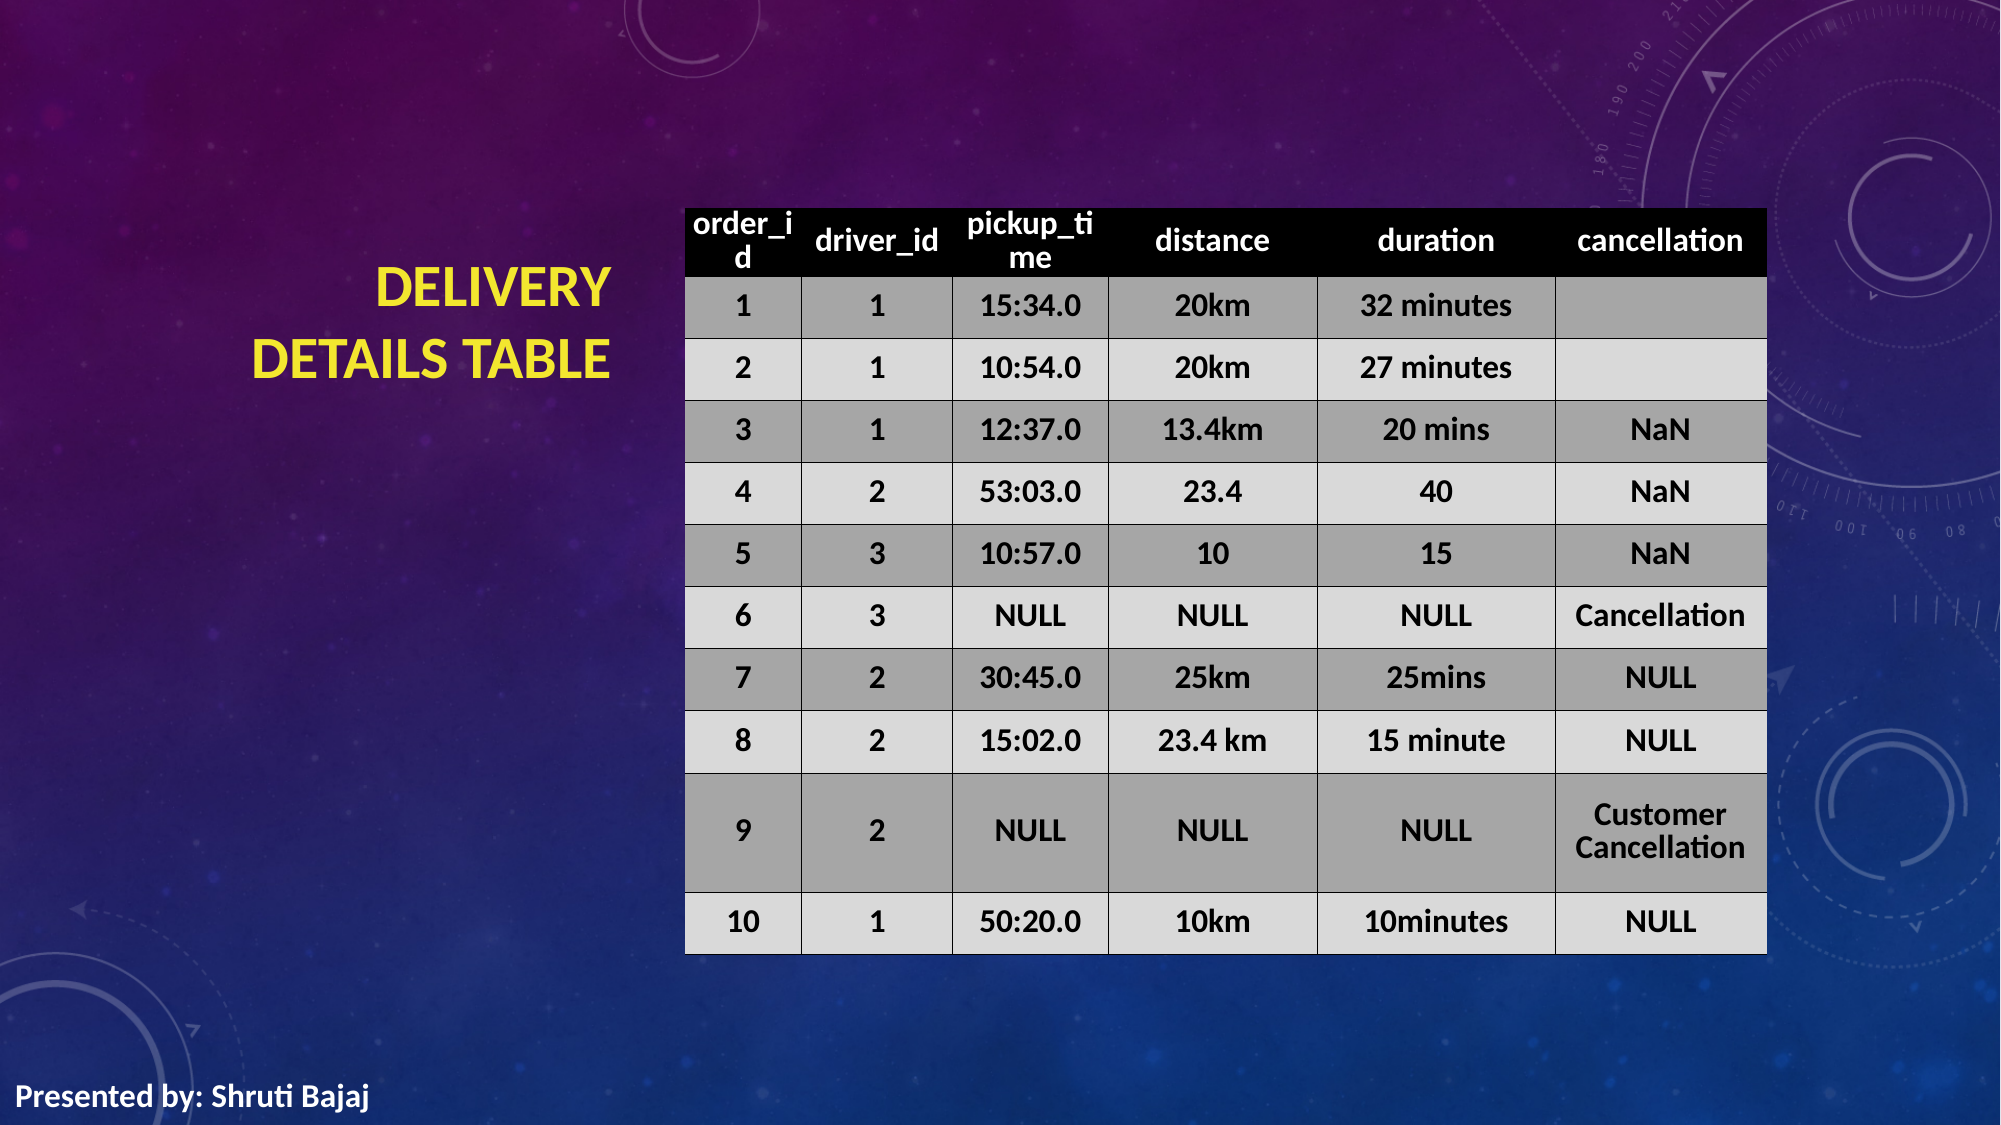

| order\_id | driver\_id | pickup\_time | distance | duration | cancellation |
| --- | --- | --- | --- | --- | --- |
| 1 | 1 | 15:34.0 | 20km | 32 minutes |  |
| 2 | 1 | 10:54.0 | 20km | 27 minutes |  |
| 3 | 1 | 12:37.0 | 13.4km | 20 mins | NaN |
| 4 | 2 | 53:03.0 | 23.4 | 40 | NaN |
| 5 | 3 | 10:57.0 | 10 | 15 | NaN |
| 6 | 3 | NULL | NULL | NULL | Cancellation |
| 7 | 2 | 30:45.0 | 25km | 25mins | NULL |
| 8 | 2 | 15:02.0 | 23.4 km | 15 minute | NULL |
| 9 | 2 | NULL | NULL | NULL | Customer Cancellation |
| 10 | 1 | 50:20.0 | 10km | 10minutes | NULL |
# DELIVERY DETAILS TABLE

Presented by: Shruti Bajaj